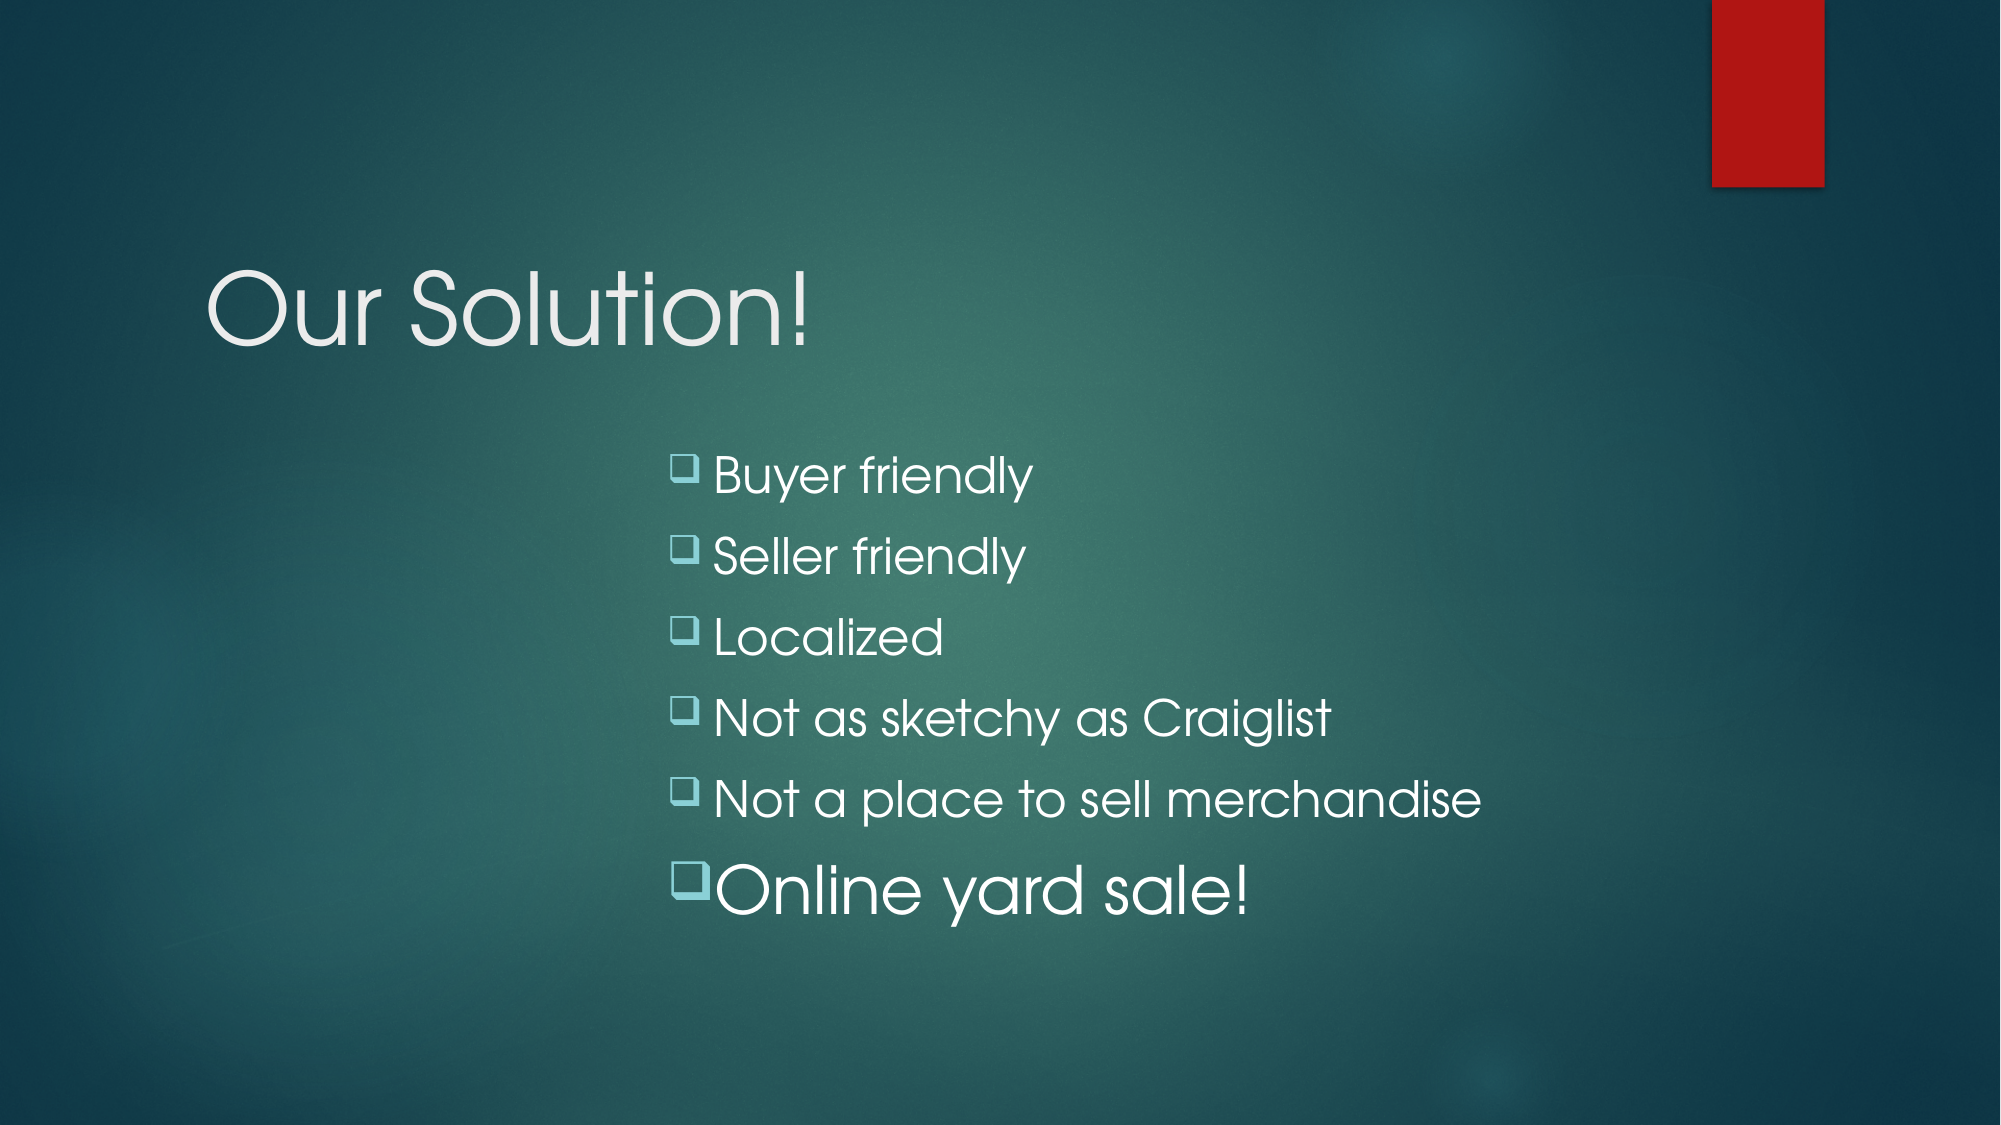

# Our Solution!
Buyer friendly
Seller friendly
Localized
Not as sketchy as Craiglist
Not a place to sell merchandise
Online yard sale!